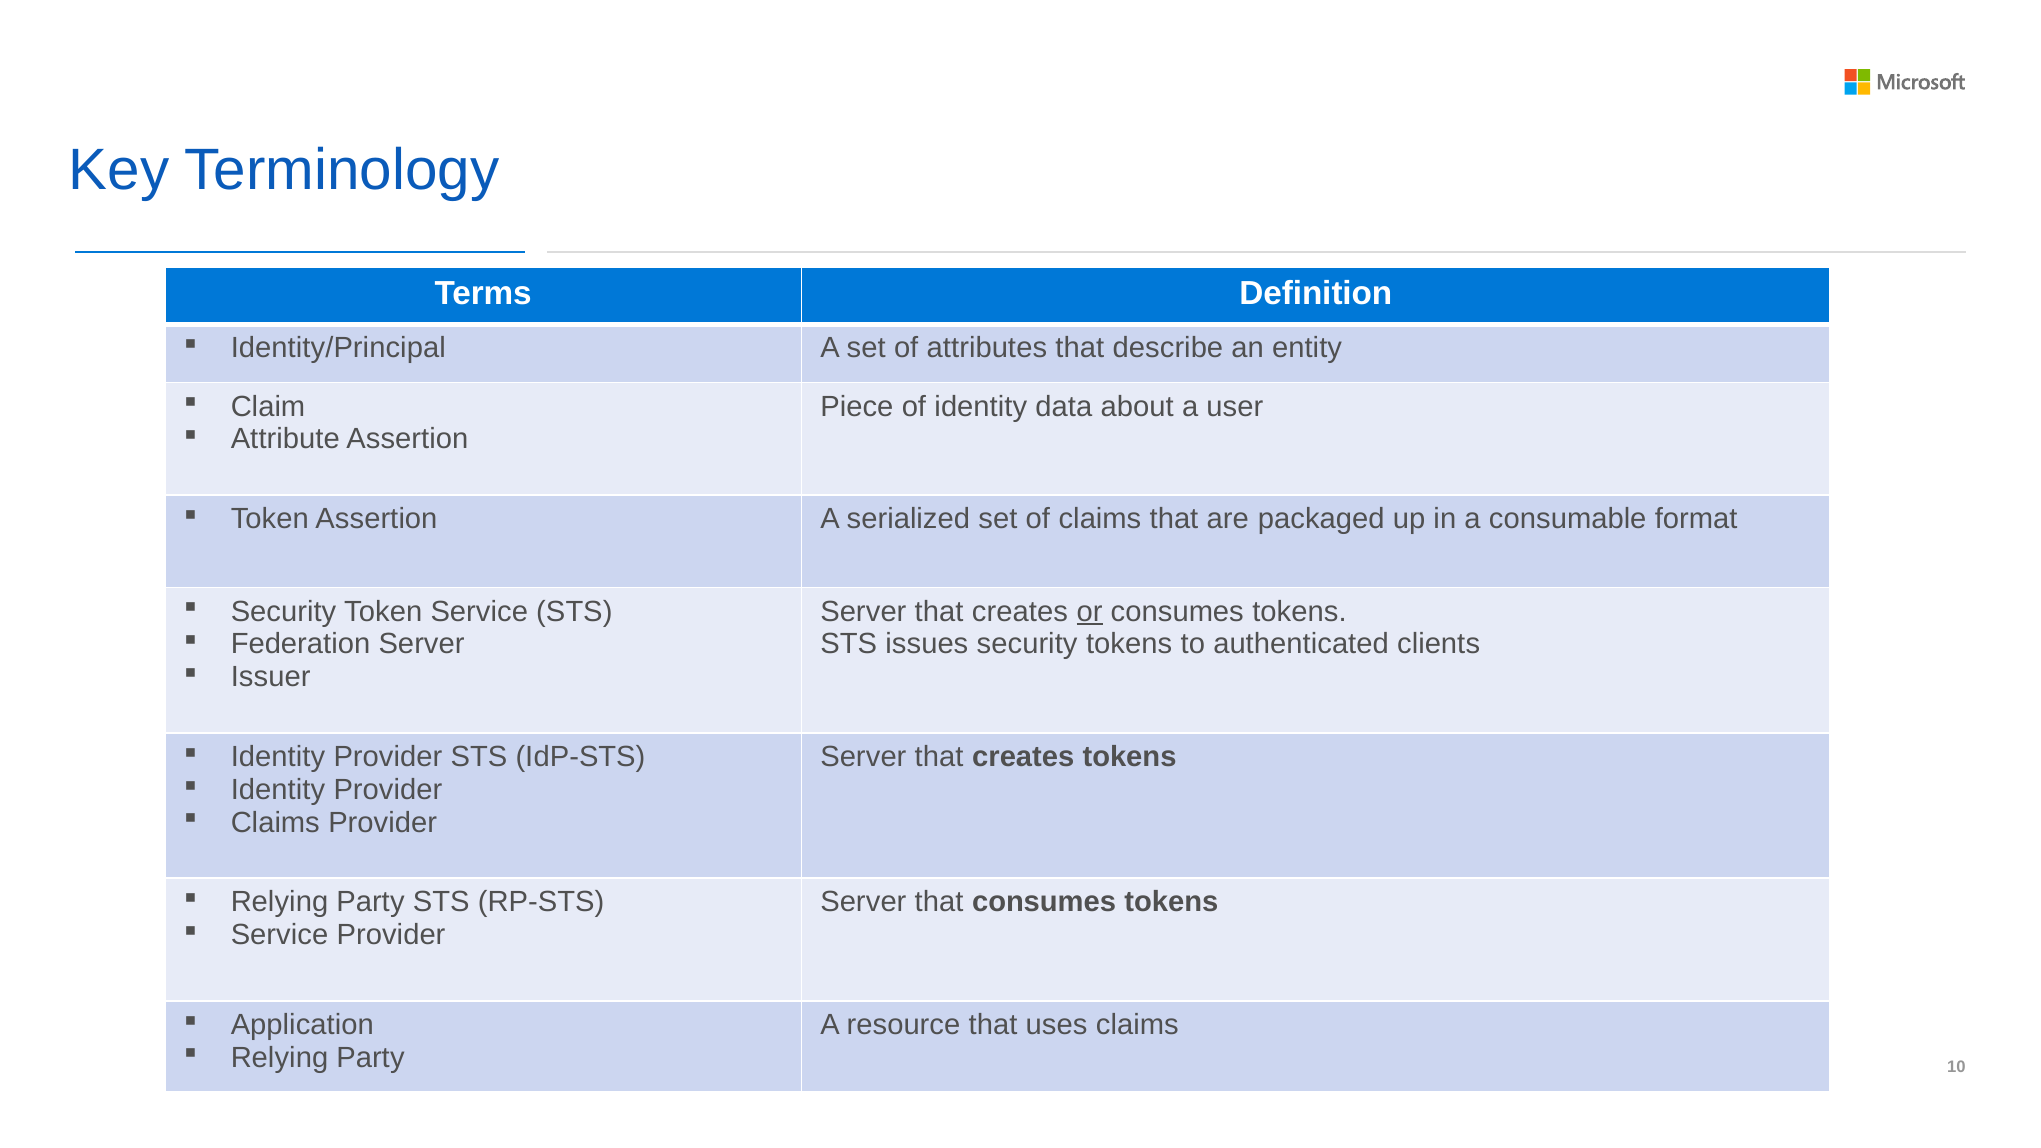

Key Terminology

| Terms | Definition |
| --- | --- |
| Identity/Principal | A set of attributes that describe an entity |
| Claim Attribute Assertion | Piece of identity data about a user |
| Token Assertion | A serialized set of claims that are packaged up in a consumable format |
| Security Token Service (STS) Federation Server Issuer | Server that creates or consumes tokens. STS issues security tokens to authenticated clients |
| Identity Provider STS (IdP-STS) Identity Provider Claims Provider | Server that creates tokens |
| Relying Party STS (RP-STS) Service Provider | Server that consumes tokens |
| Application Relying Party | A resource that uses claims |
10